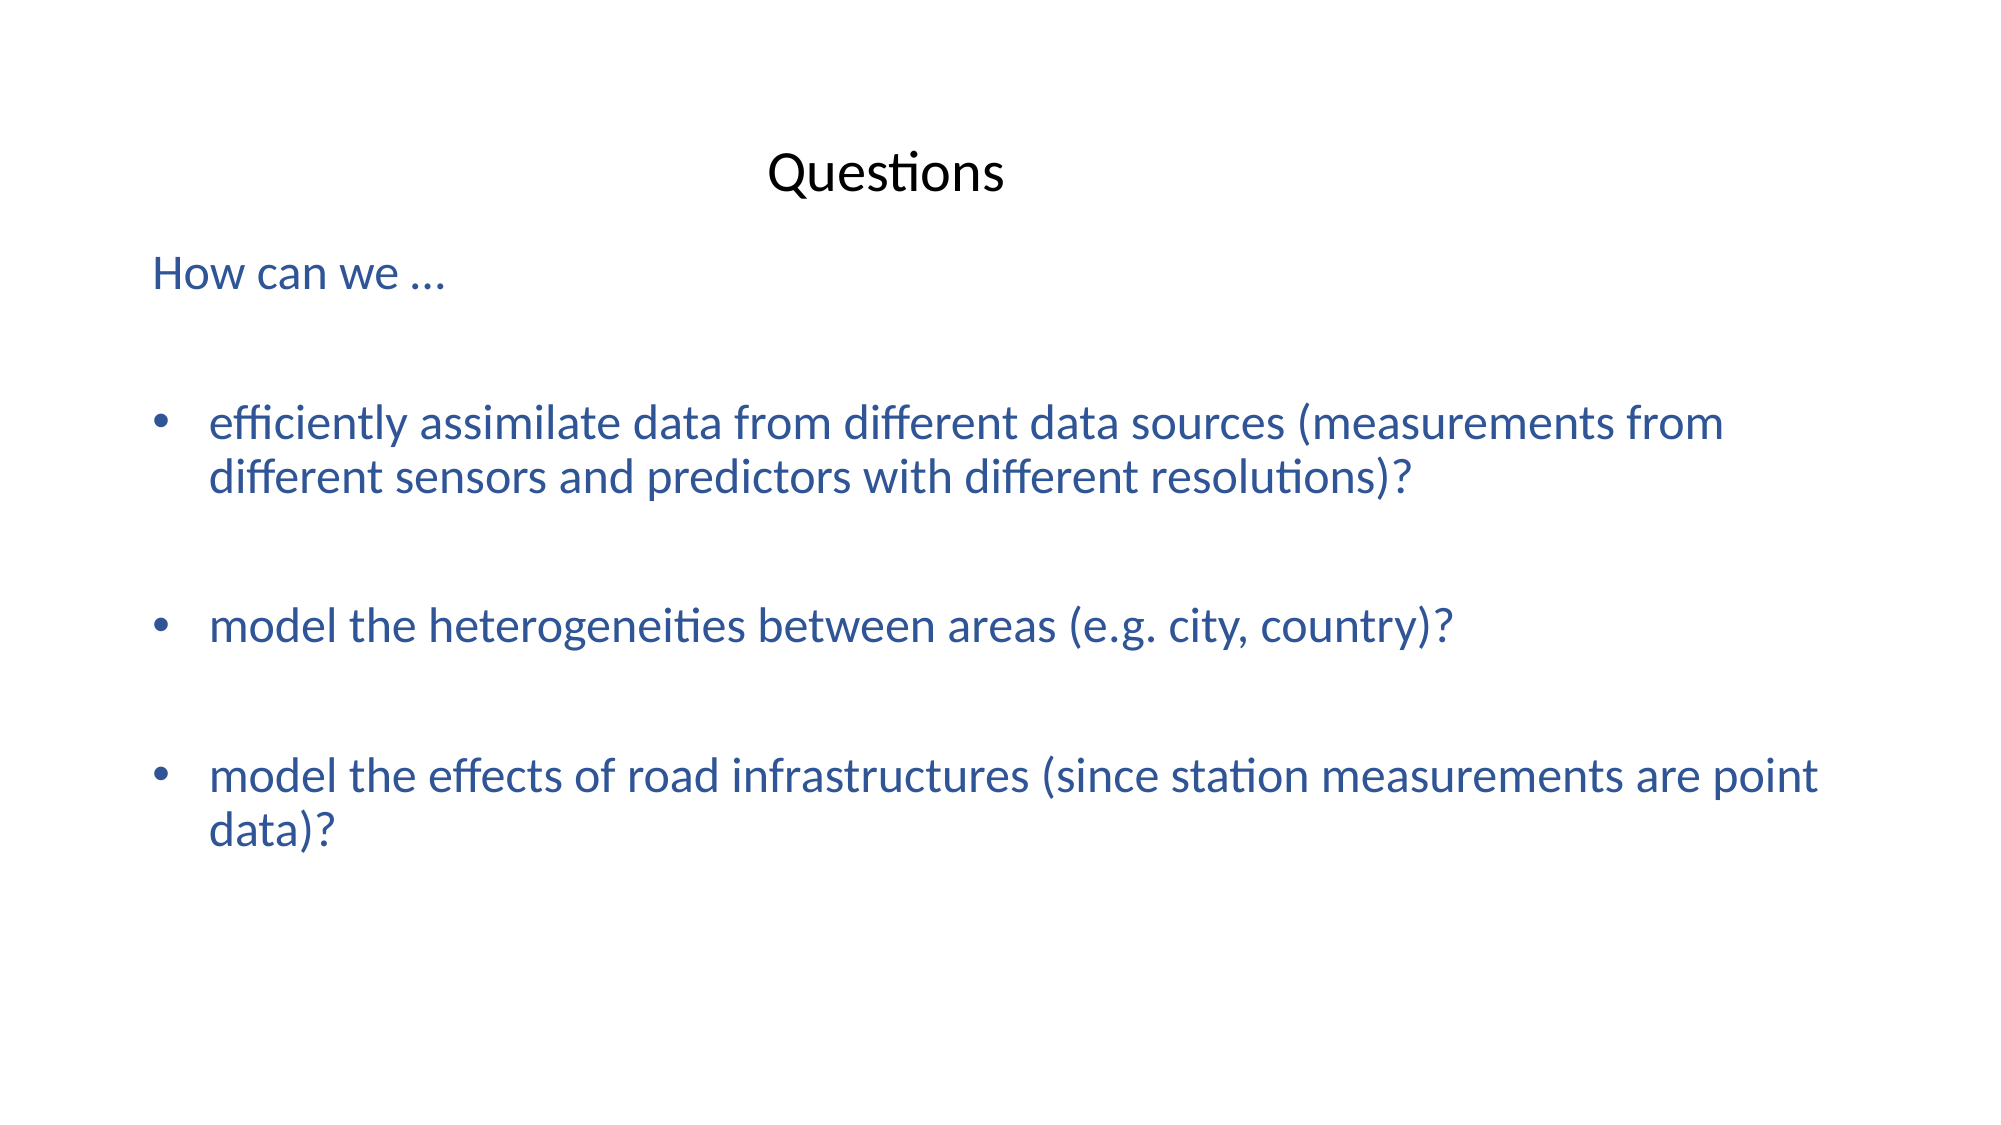

Questions
How can we …

efficiently assimilate data from different data sources (measurements from different sensors and predictors with different resolutions)?

model the heterogeneities between areas (e.g. city, country)?

model the effects of road infrastructures (since station measurements are point data)?